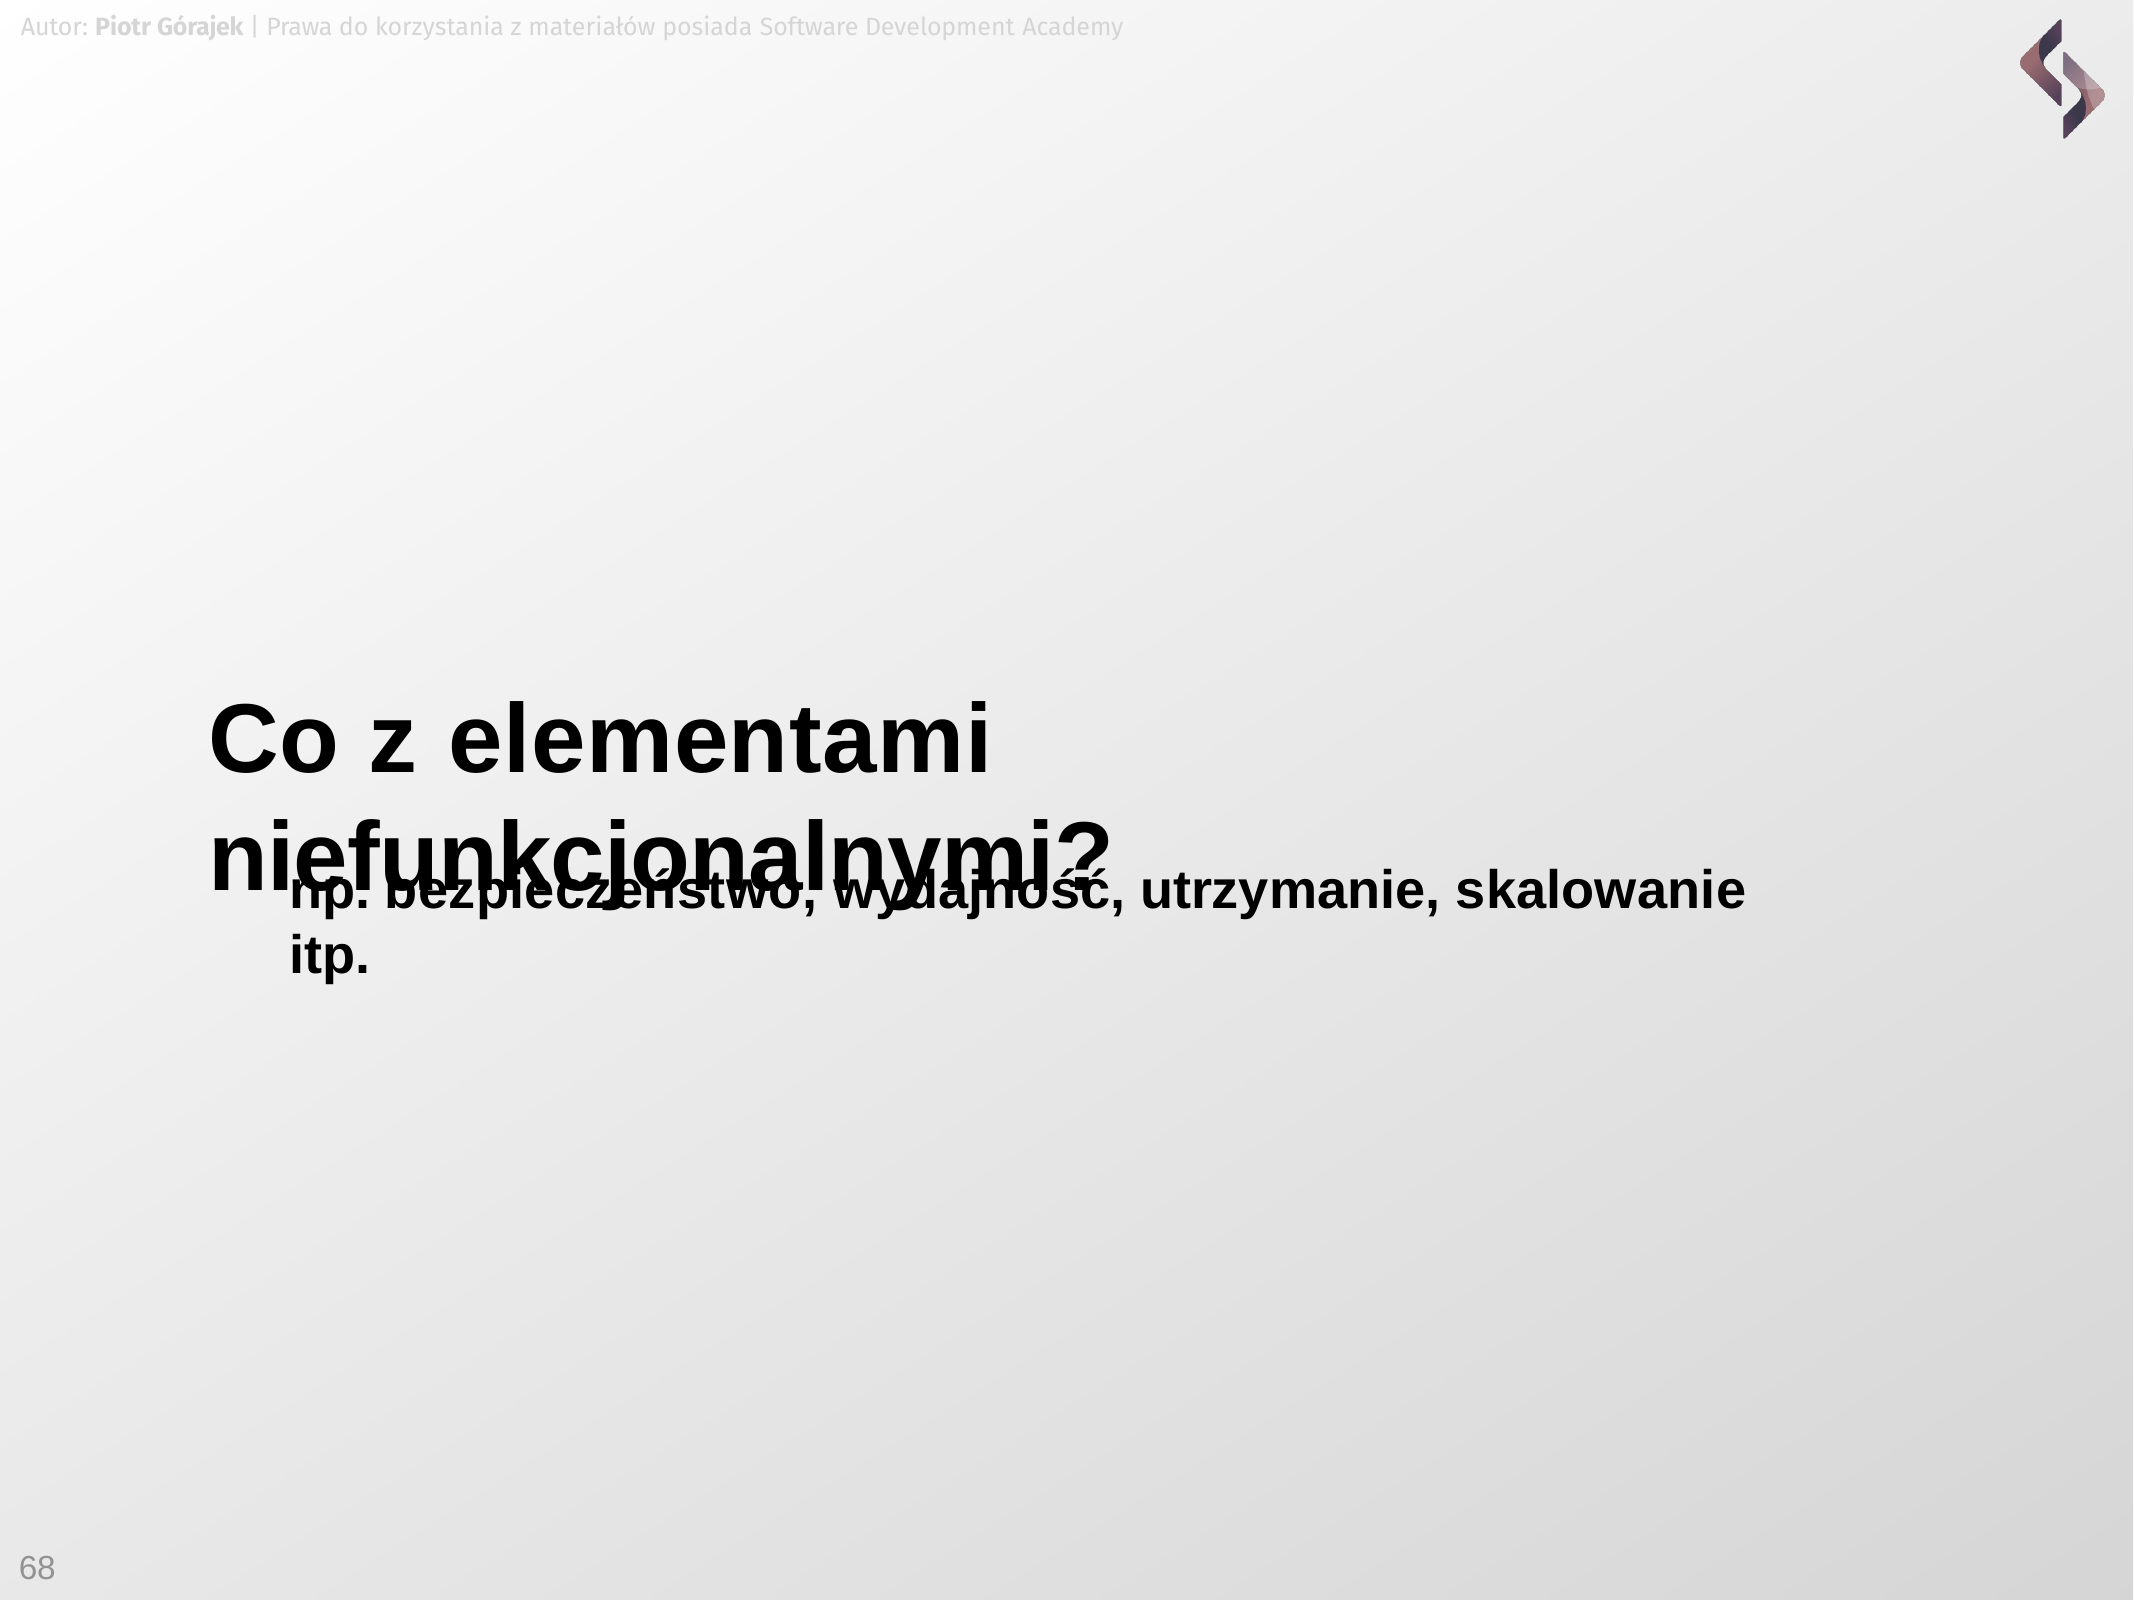

Autor: Piotr Górajek | Prawa do korzystania z materiałów posiada Software Development Academy
Co z elementami niefunkcjonalnymi?
np. bezpieczeństwo, wydajność, utrzymanie, skalowanie itp.
68